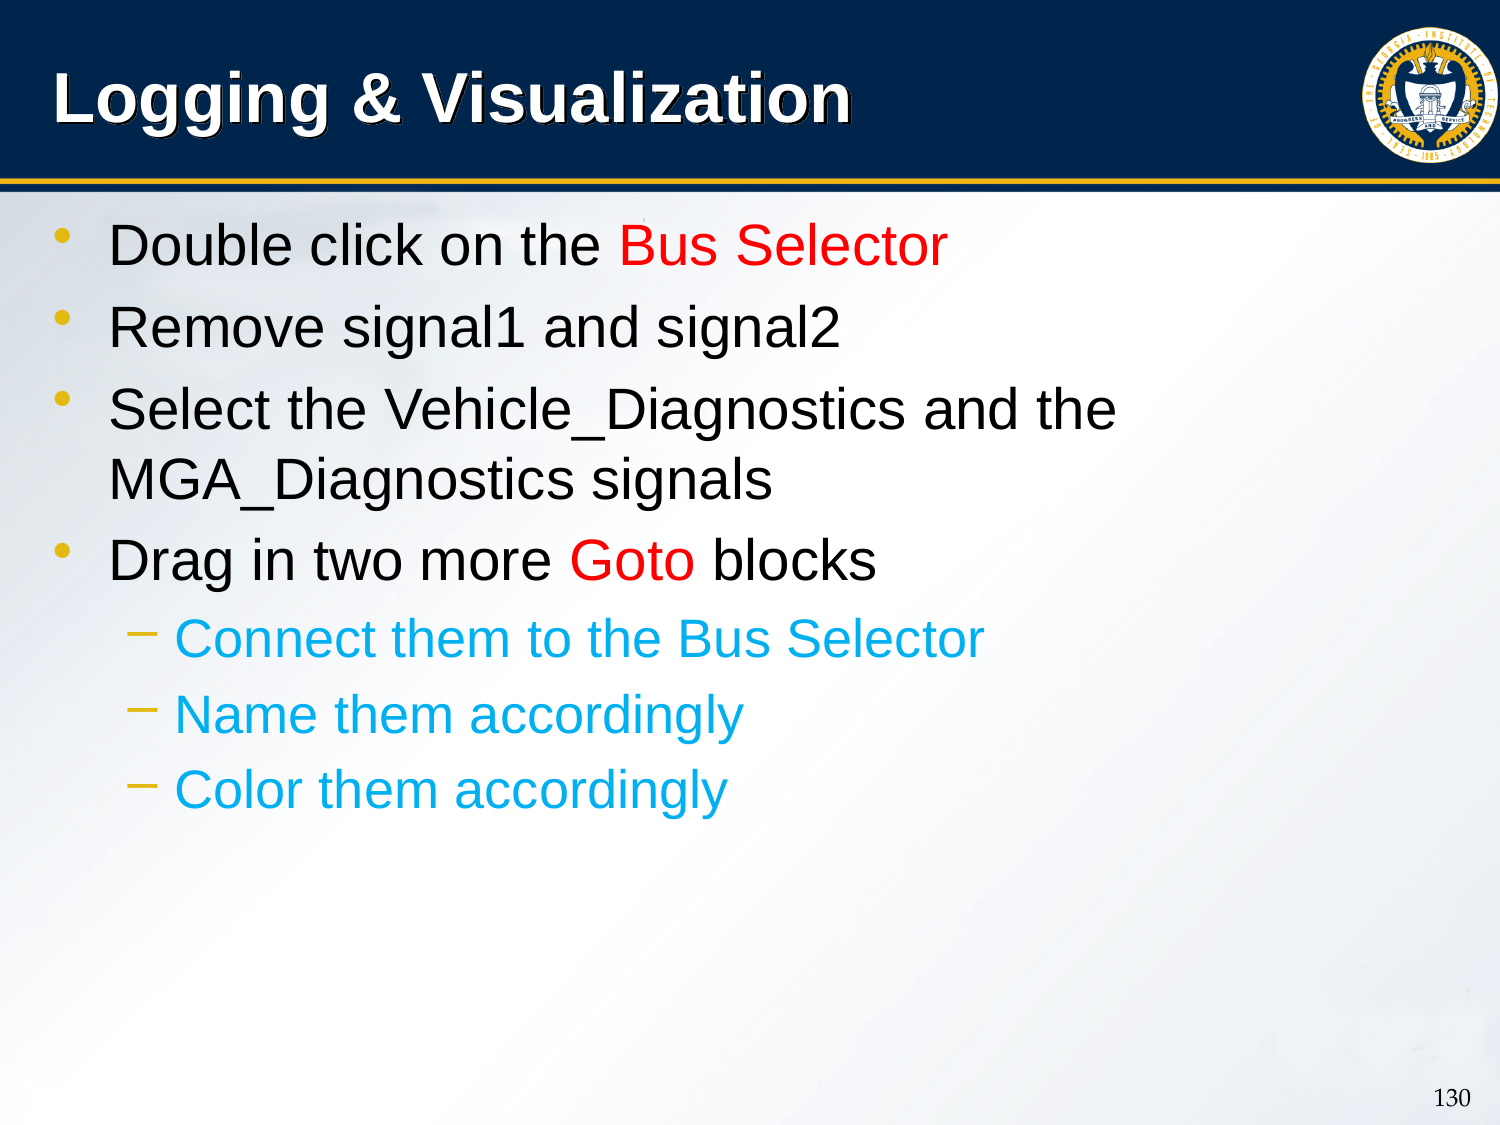

# Logging & Visualization

Double click on the Bus Selector
Remove signal1 and signal2
Select the Vehicle_Diagnostics and the MGA_Diagnostics signals
Drag in two more Goto blocks
Connect them to the Bus Selector
Name them accordingly
Color them accordingly